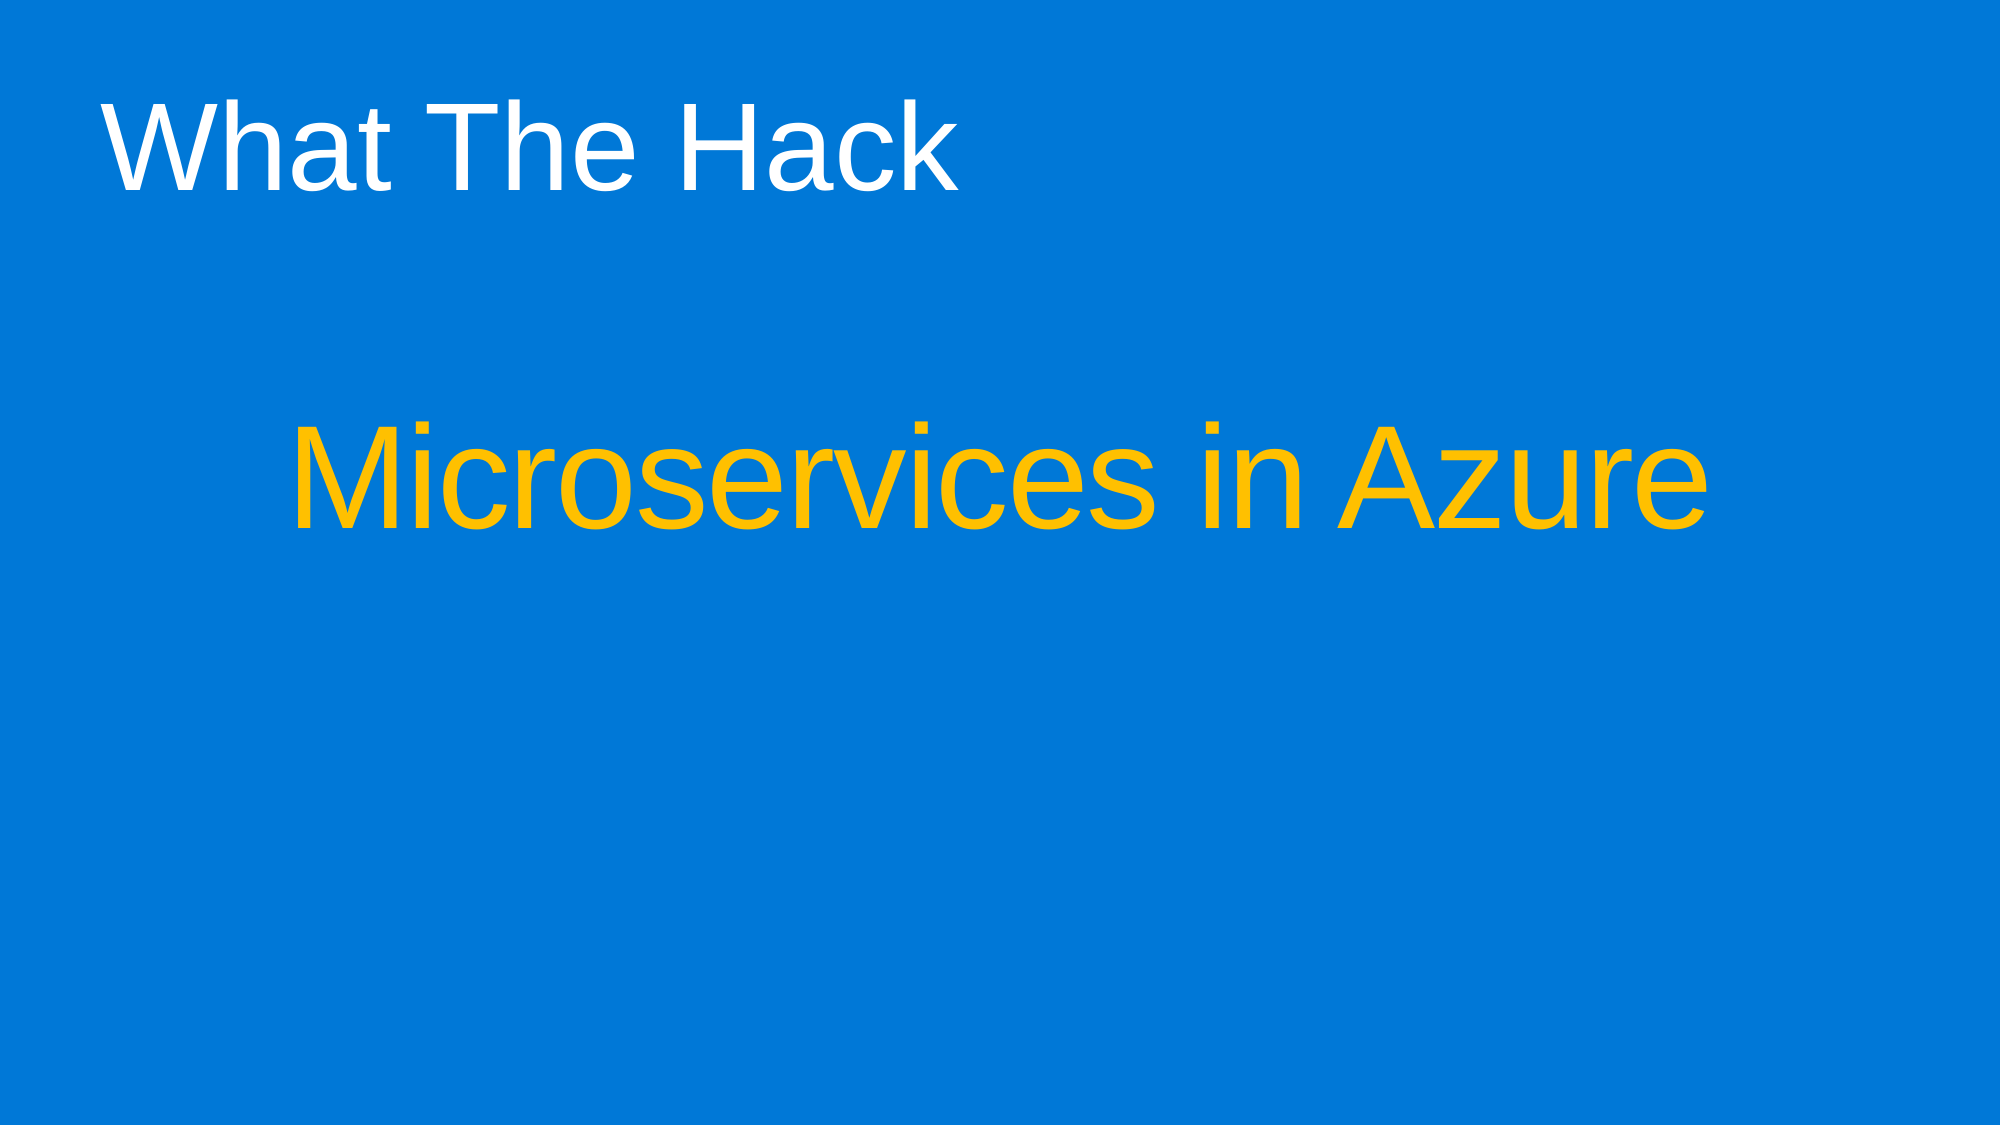

What The Hack
# Microservices in Azure